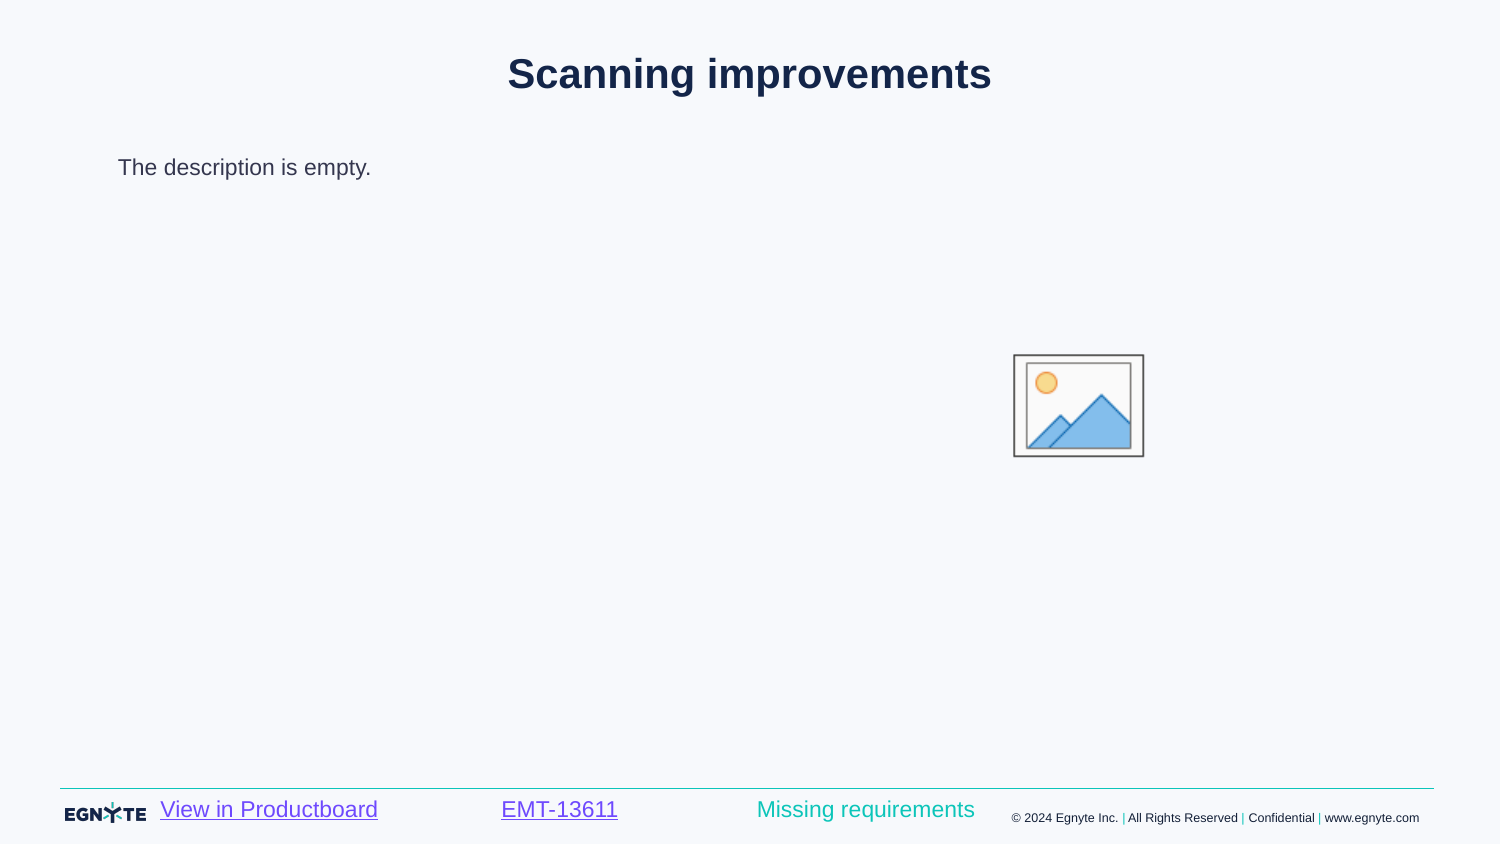

# Scanning improvements

The description is empty.

Missing requirements
EMT-13611
View in Productboard